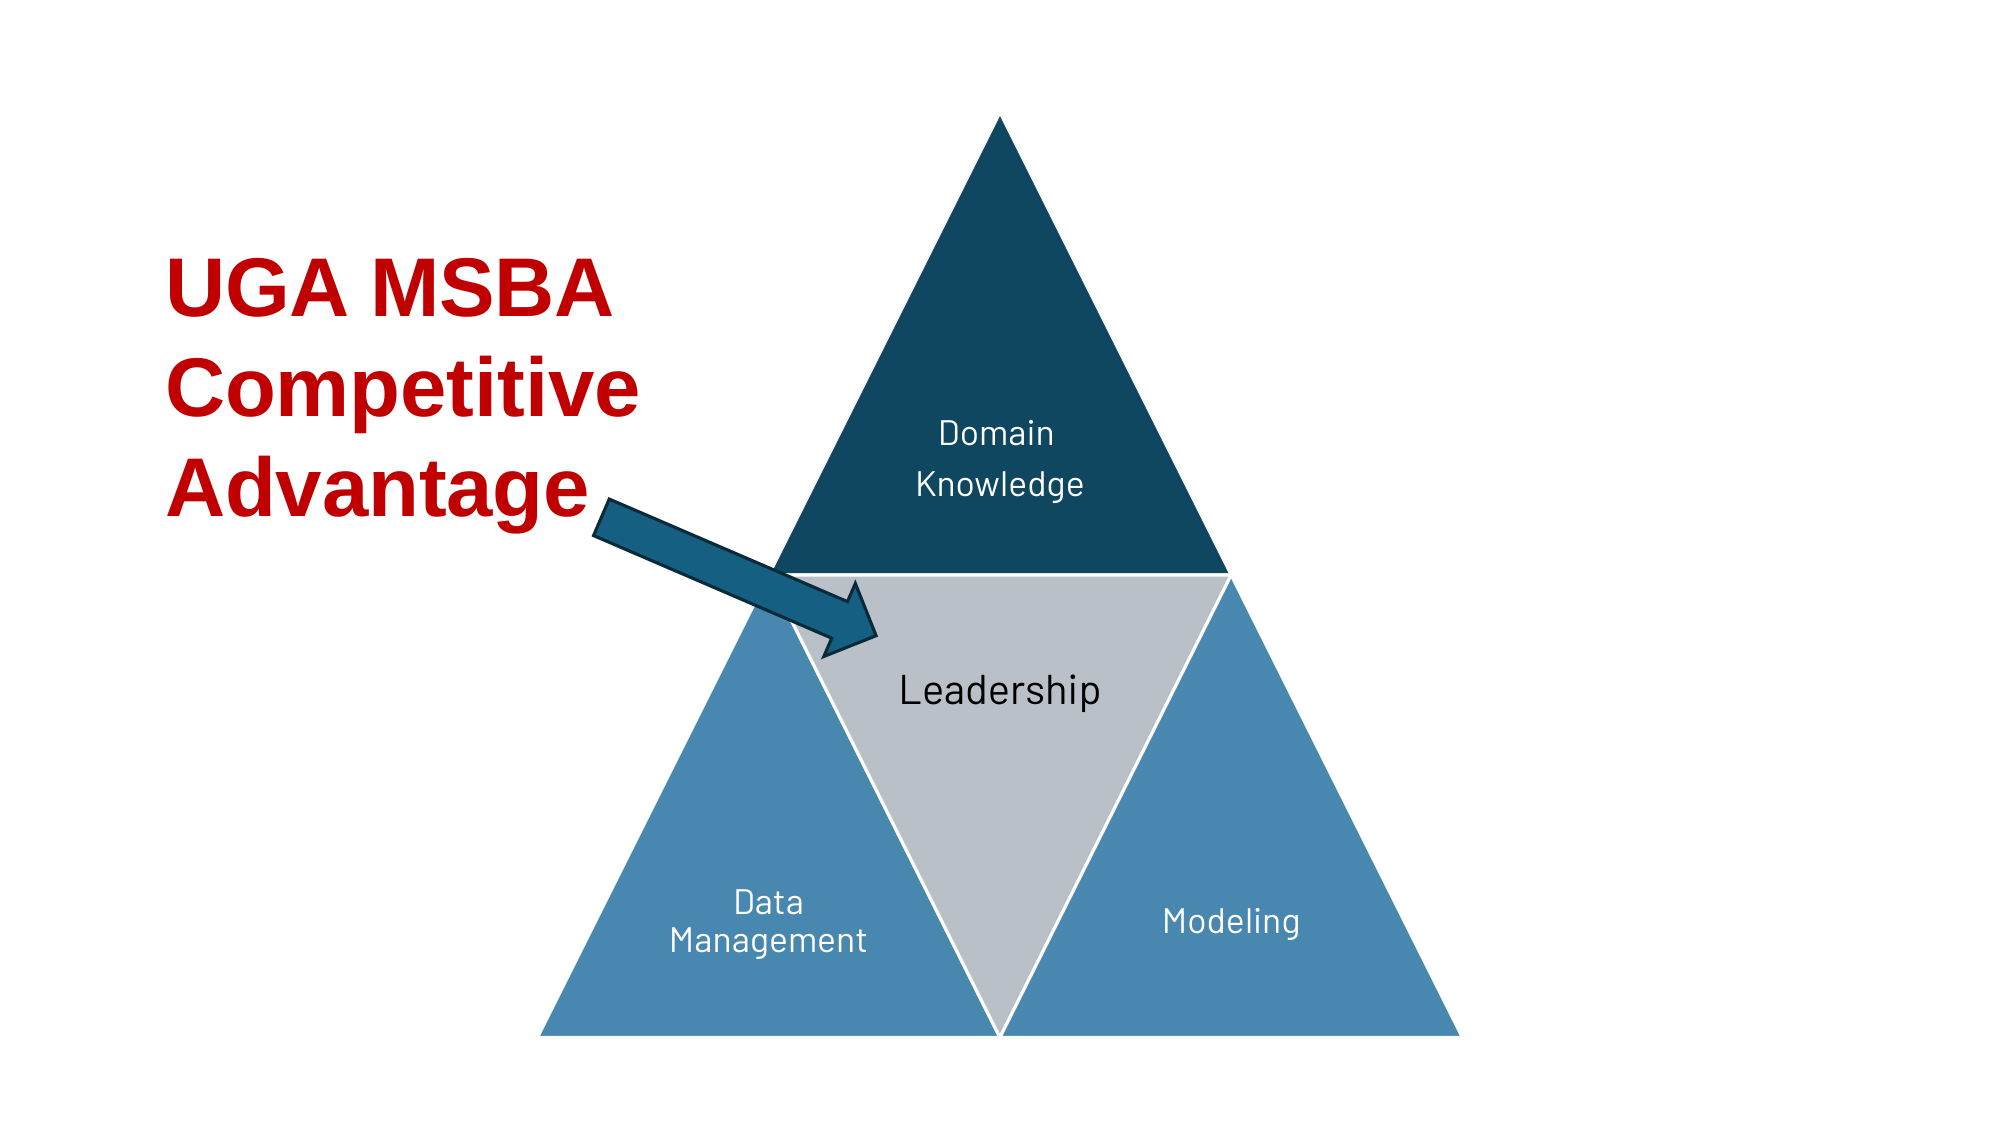

Domain
Knowledge
Data Management
Leadership
Modeling
UGA MSBA Competitive Advantage